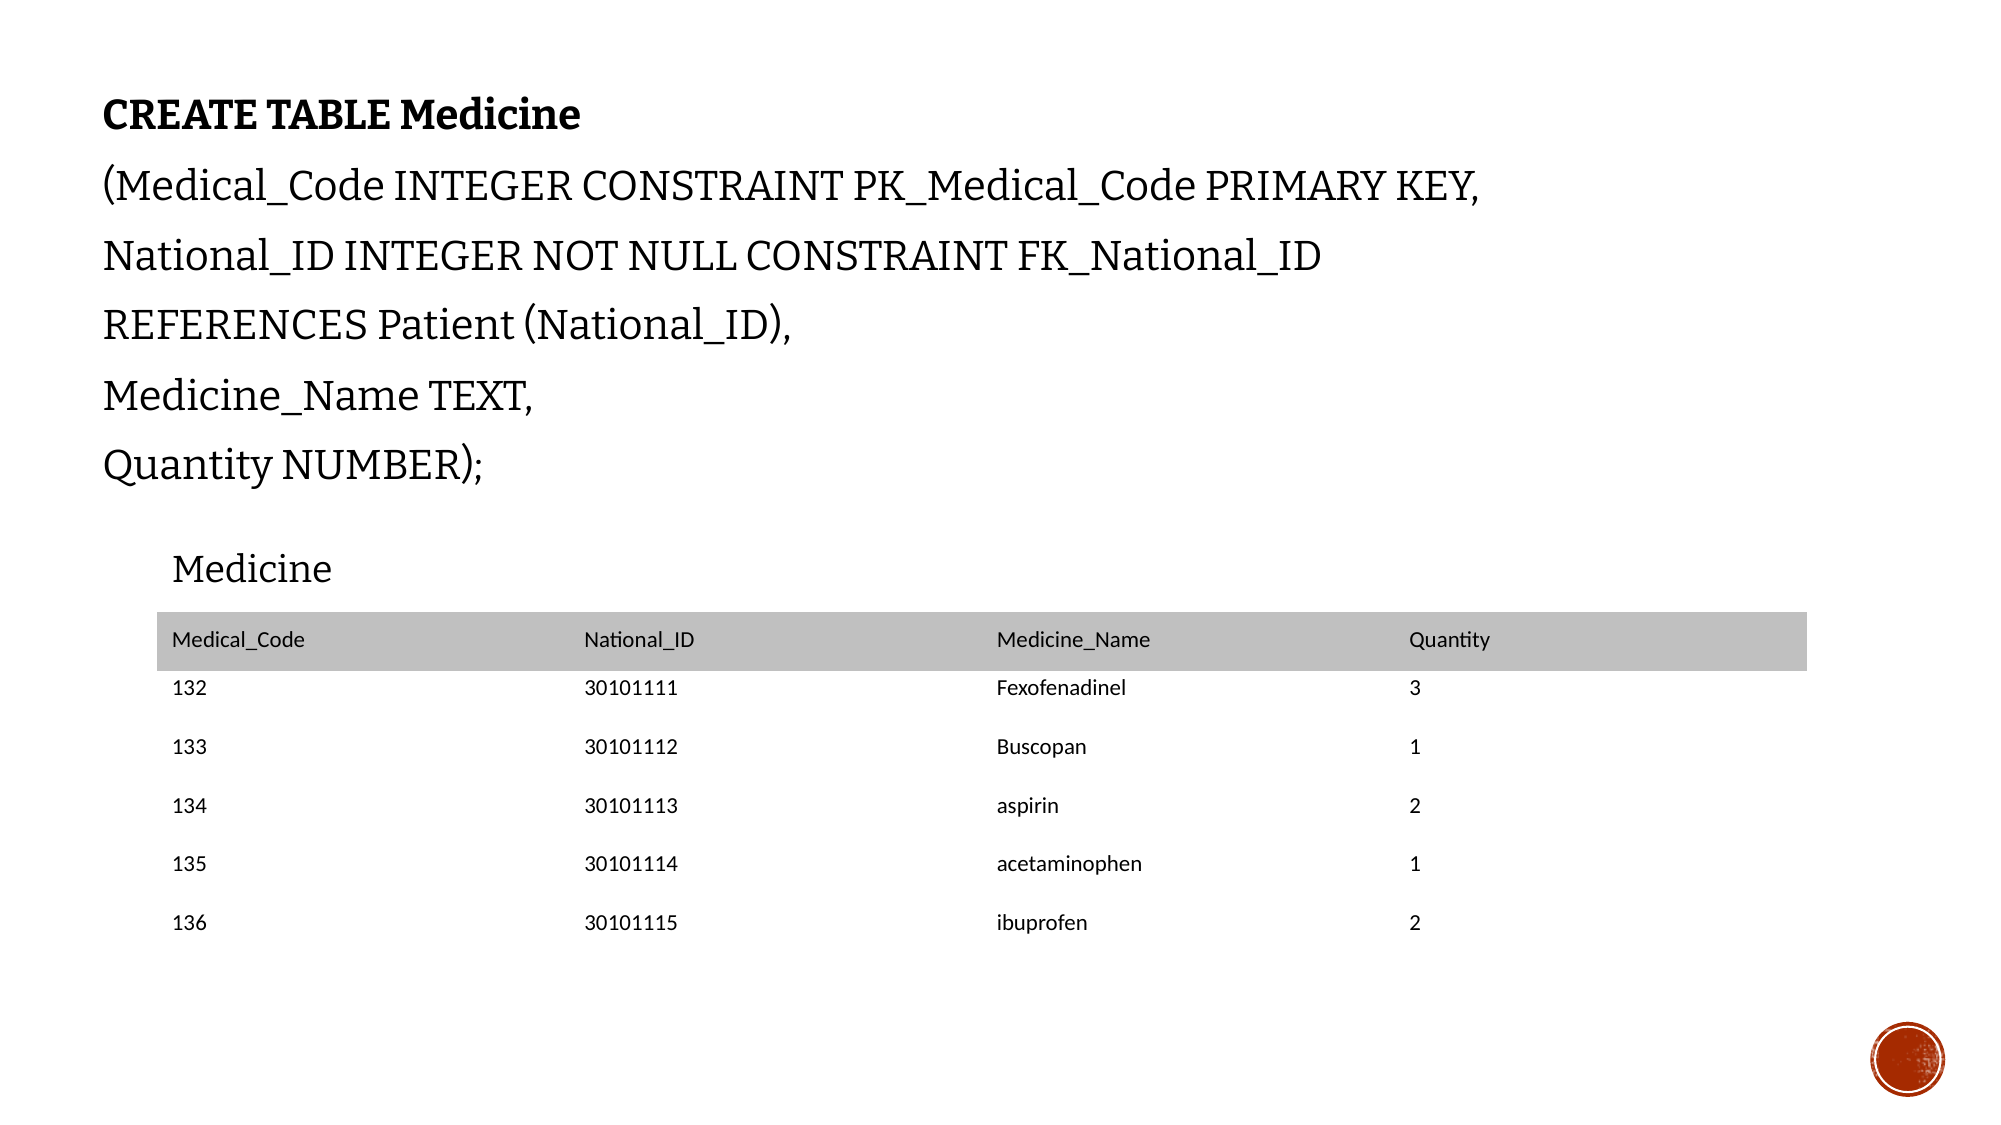

CREATE TABLE Medicine
(Medical_Code INTEGER CONSTRAINT PK_Medical_Code PRIMARY KEY,
National_ID INTEGER NOT NULL CONSTRAINT FK_National_ID
REFERENCES Patient (National_ID),
Medicine_Name TEXT,
Quantity NUMBER);

| Medicine |  |  |  |
| --- | --- | --- | --- |
| Medical\_Code | National\_ID | Medicine\_Name | Quantity |
| 132 | 30101111 | Fexofenadinel | 3 |
| 133 | 30101112 | Buscopan | 1 |
| 134 | 30101113 | aspirin | 2 |
| 135 | 30101114 | acetaminophen | 1 |
| 136 | 30101115 | ibuprofen | 2 |